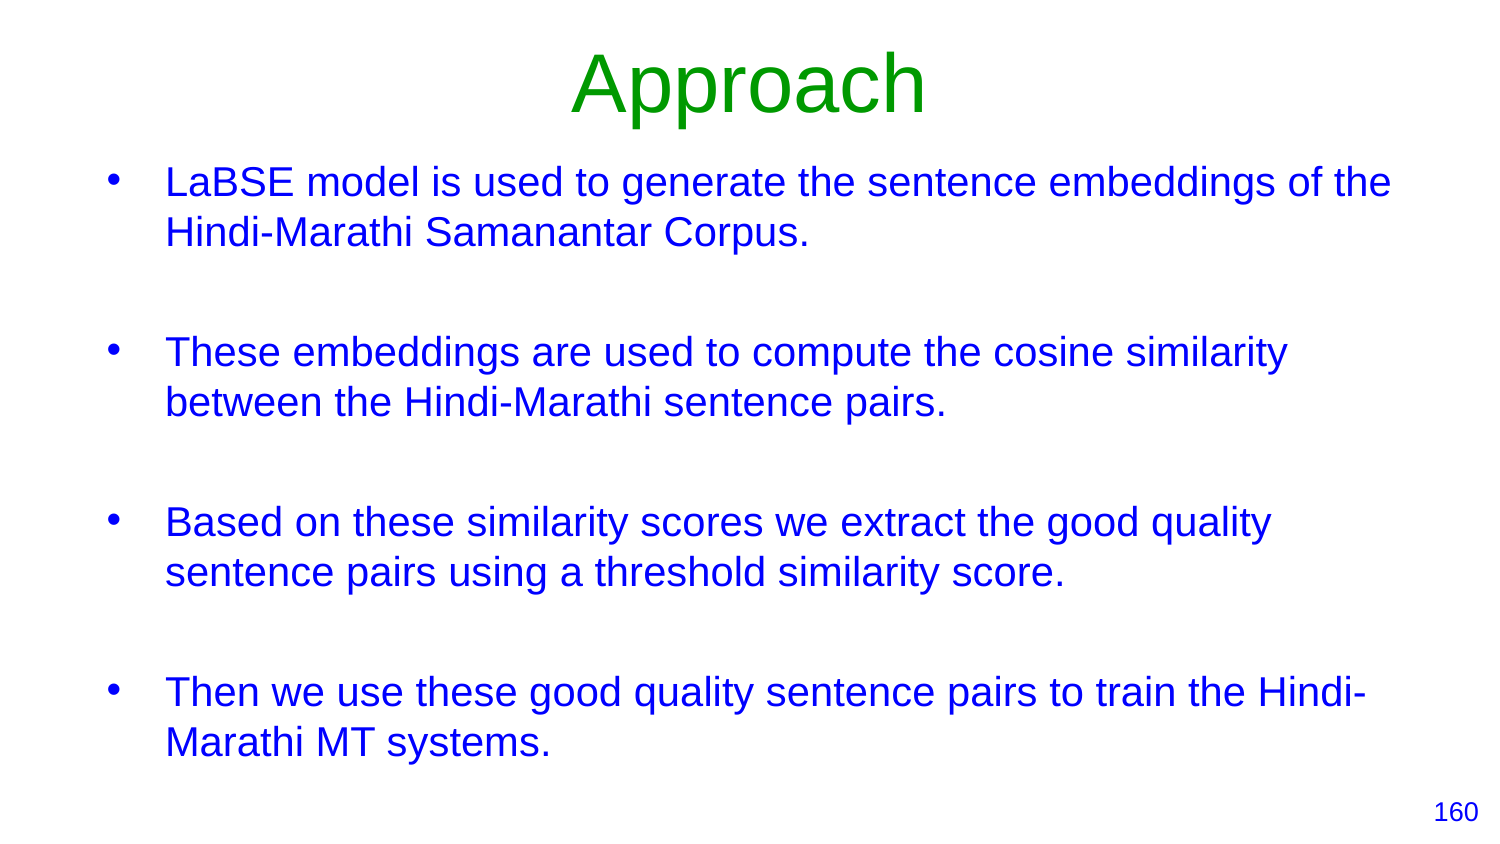

# Approach
LaBSE model is used to generate the sentence embeddings of the Hindi-Marathi Samanantar Corpus.

These embeddings are used to compute the cosine similarity between the Hindi-Marathi sentence pairs.

Based on these similarity scores we extract the good quality sentence pairs using a threshold similarity score.

Then we use these good quality sentence pairs to train the Hindi-Marathi MT systems.
160